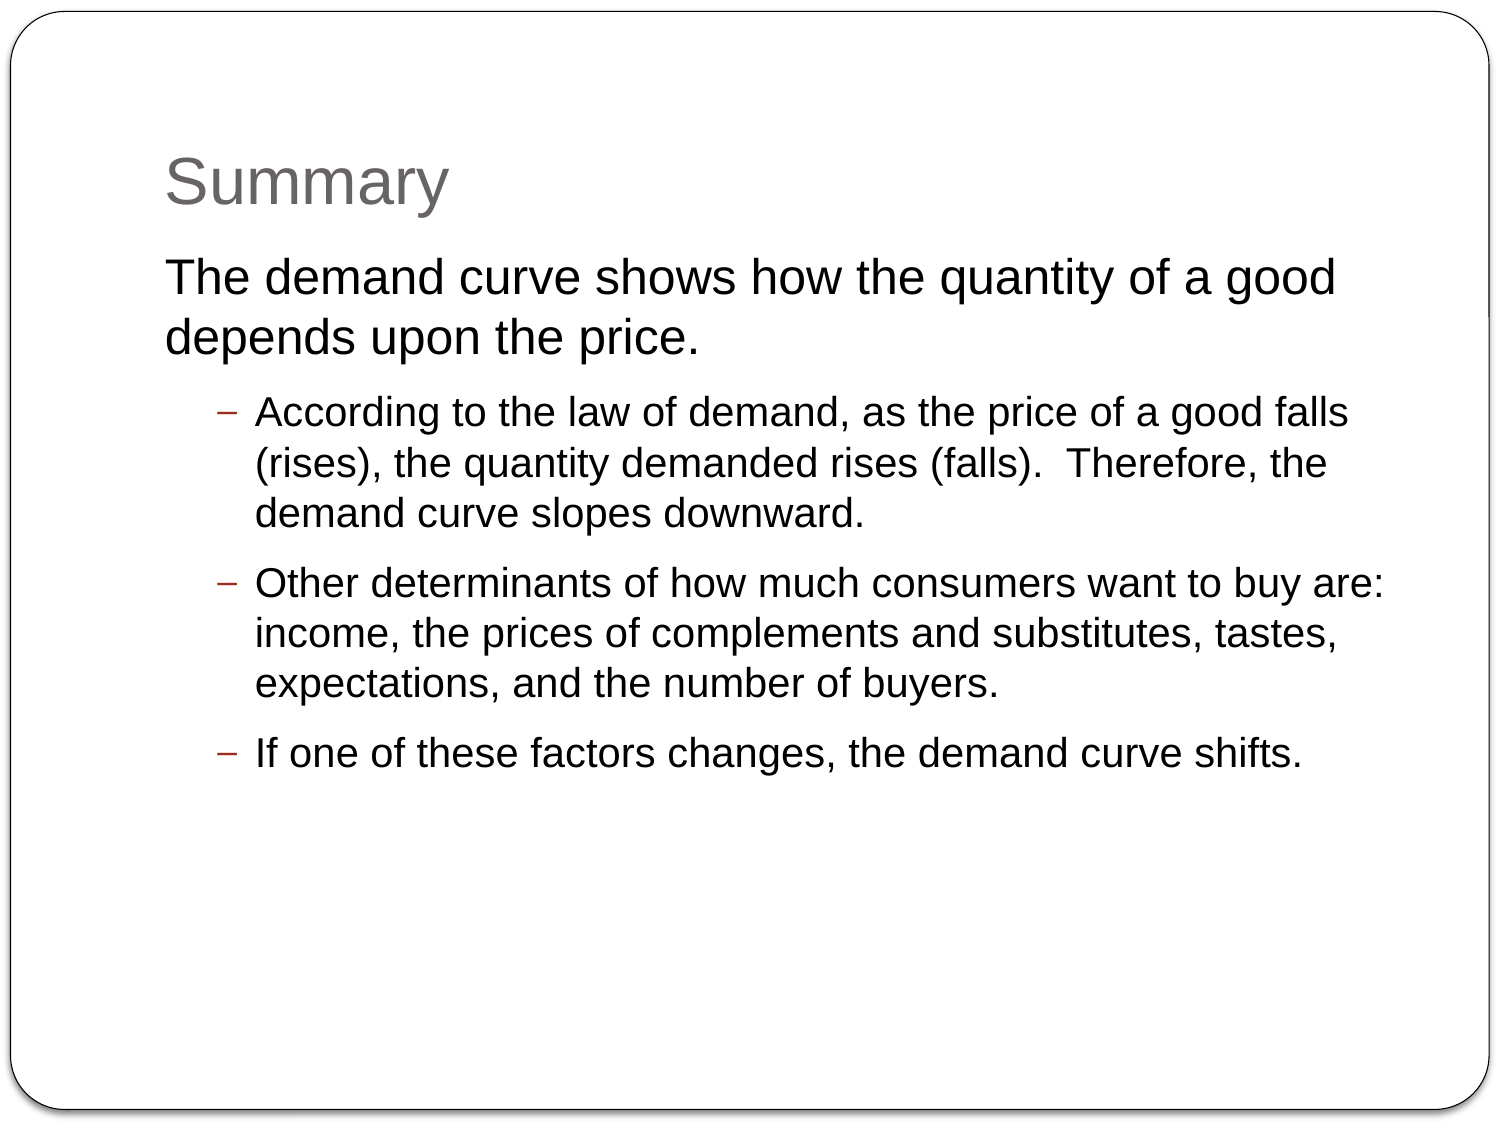

# Summary
The demand curve shows how the quantity of a good depends upon the price.
According to the law of demand, as the price of a good falls (rises), the quantity demanded rises (falls).  Therefore, the demand curve slopes downward.
Other determinants of how much consumers want to buy are: income, the prices of complements and substitutes, tastes, expectations, and the number of buyers.
If one of these factors changes, the demand curve shifts.